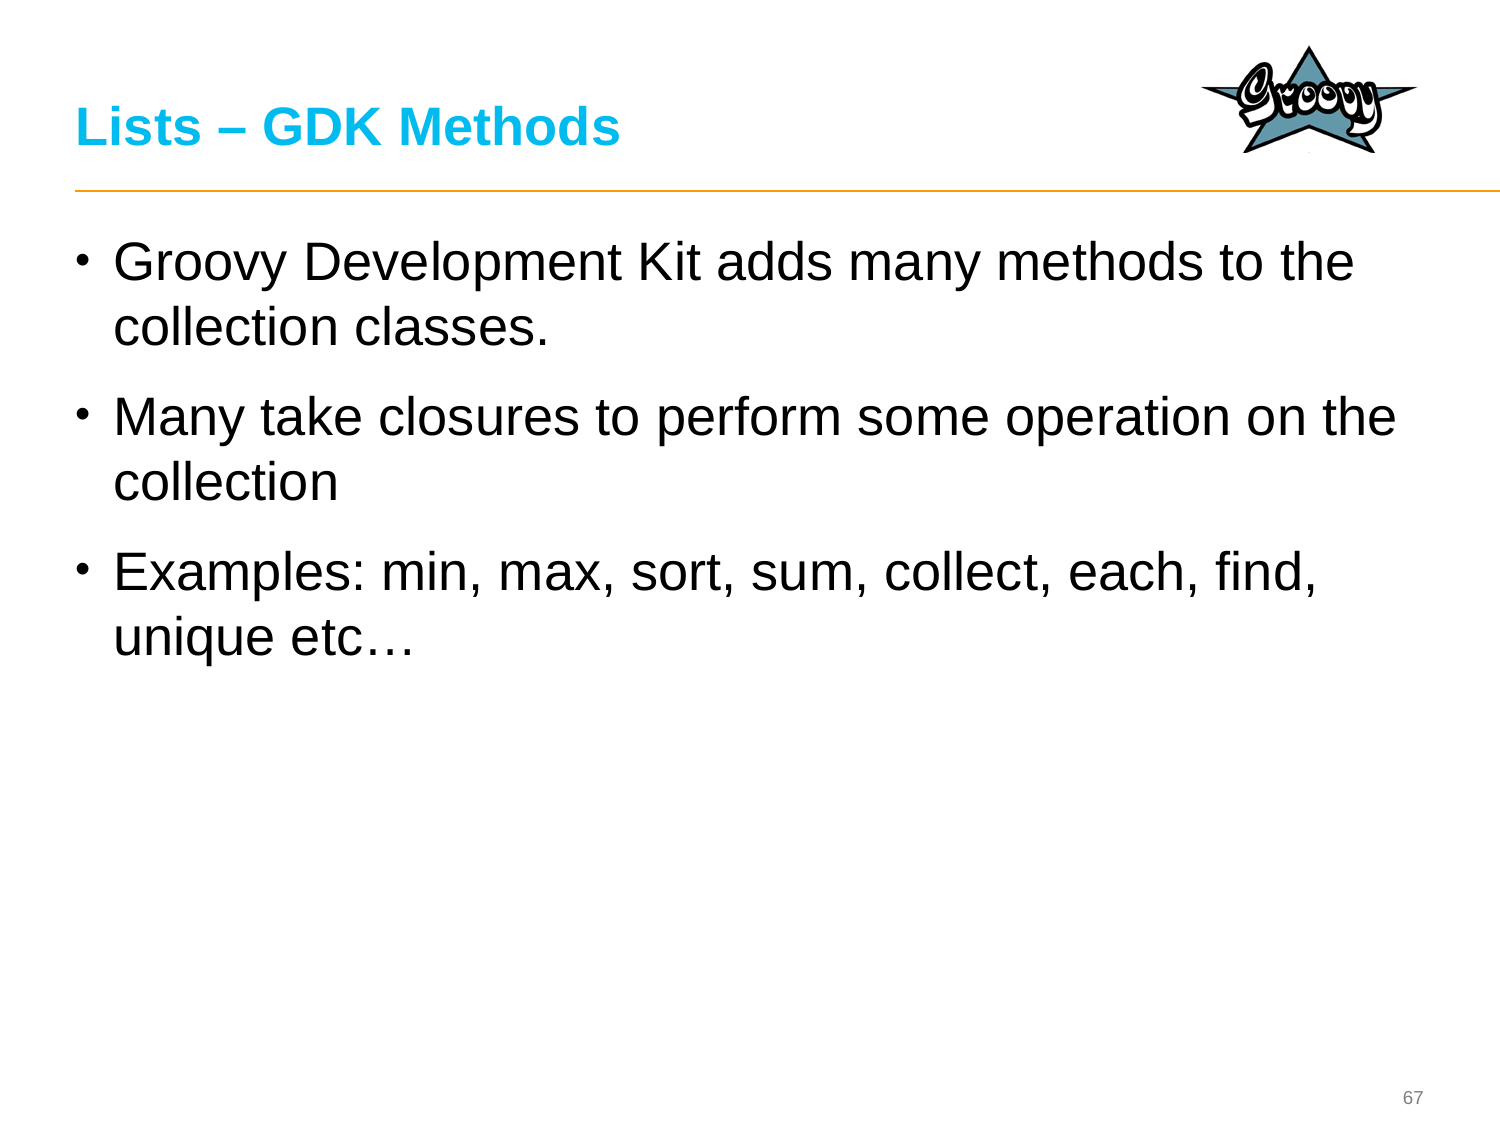

# Lists – GDK Methods
Groovy Development Kit adds many methods to the collection classes.
Many take closures to perform some operation on the collection
Examples: min, max, sort, sum, collect, each, find, unique etc…